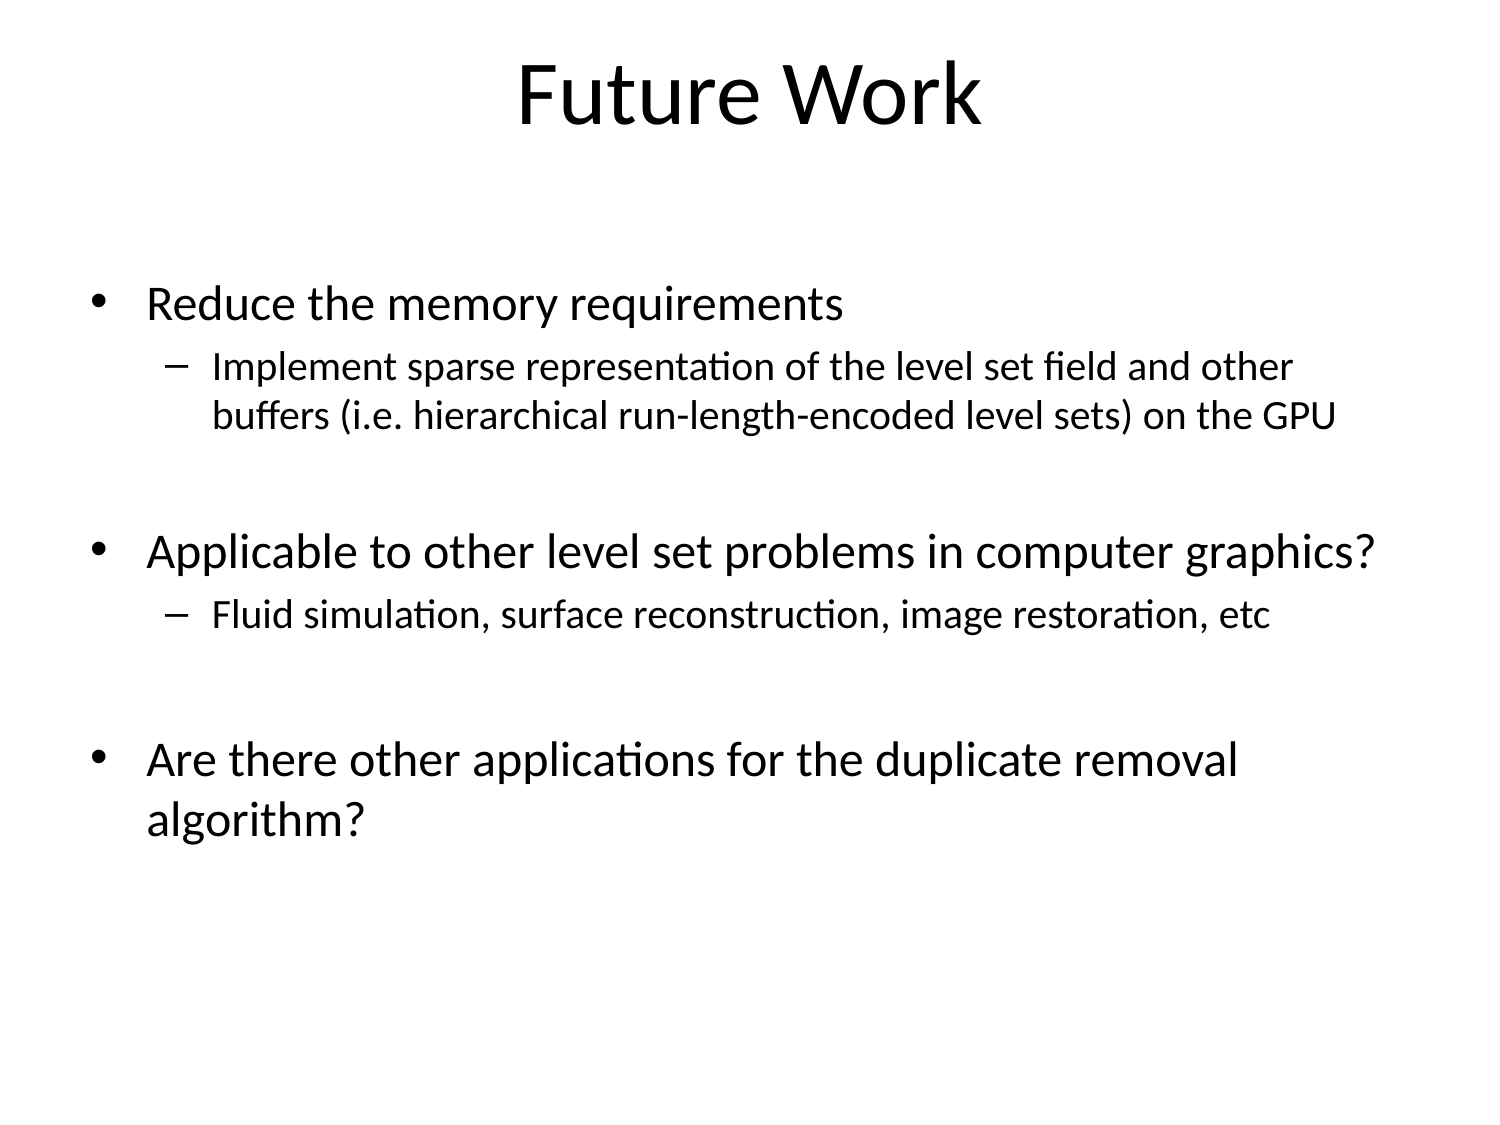

# Future Work
Reduce the memory requirements
Implement sparse representation of the level set field and other buffers (i.e. hierarchical run-length-encoded level sets) on the GPU

Applicable to other level set problems in computer graphics?
Fluid simulation, surface reconstruction, image restoration, etc

Are there other applications for the duplicate removal algorithm?